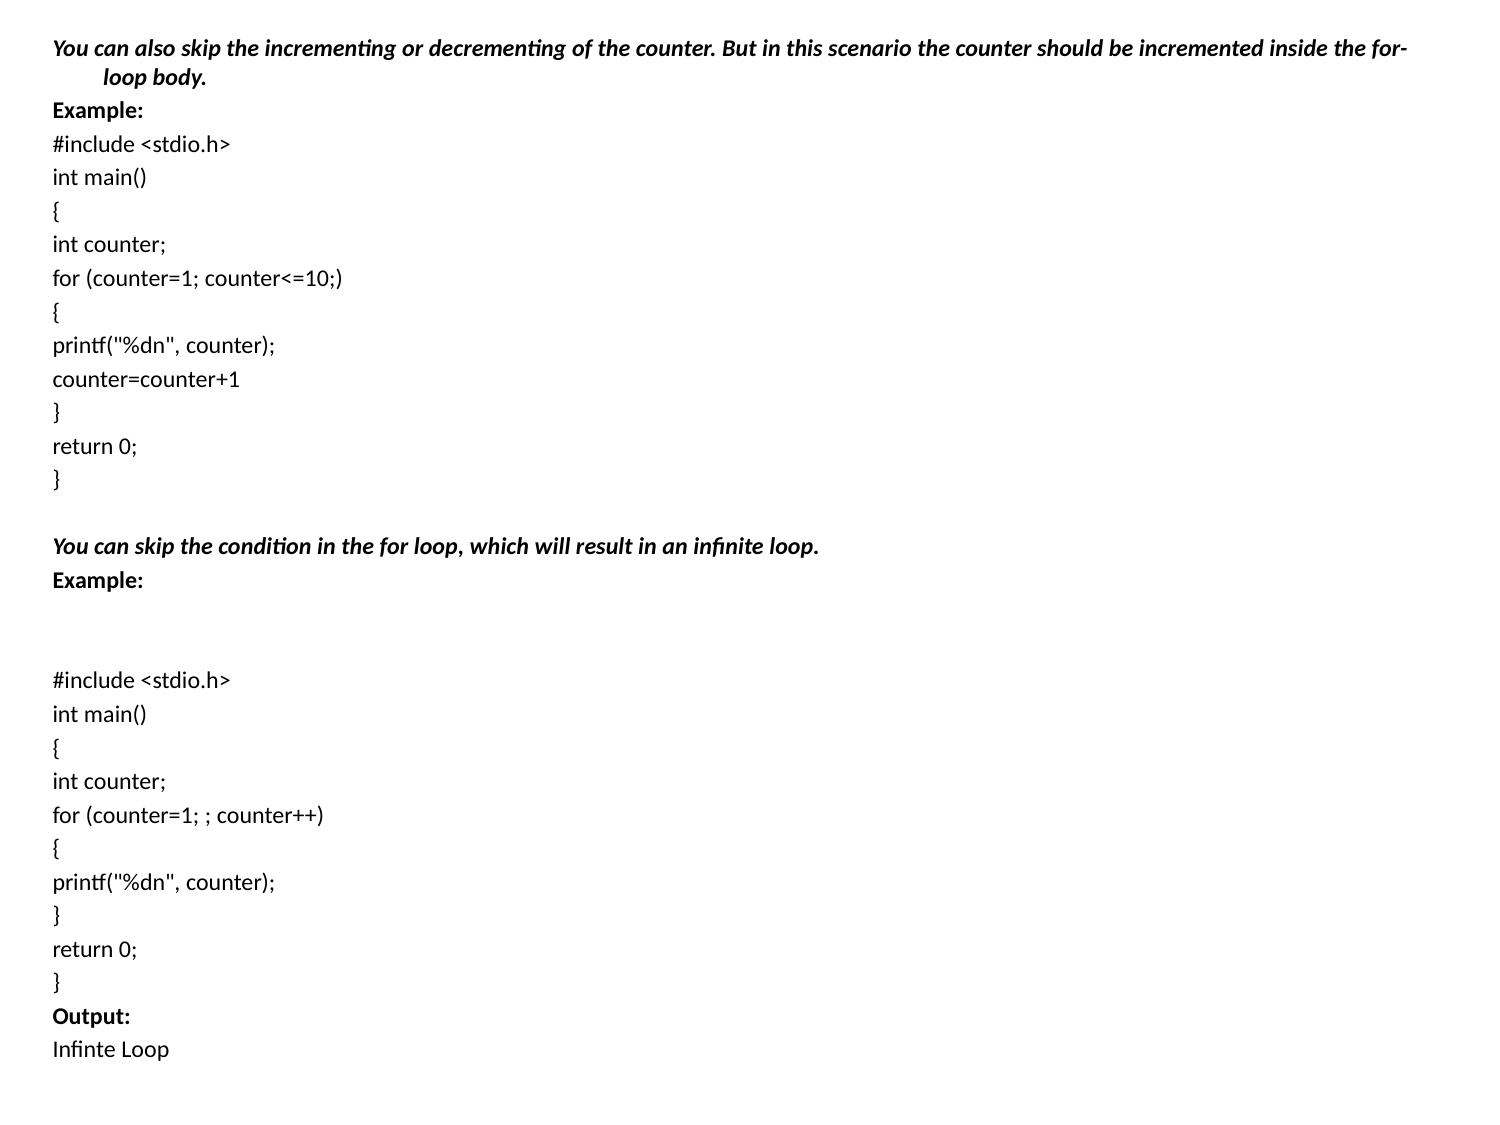

You can also skip the incrementing or decrementing of the counter. But in this scenario the counter should be incremented inside the for-loop body.
Example:
#include <stdio.h>
int main()
{
int counter;
for (counter=1; counter<=10;)
{
printf("%dn", counter);
counter=counter+1
}
return 0;
}

You can skip the condition in the for loop, which will result in an infinite loop.
Example:

#include <stdio.h>
int main()
{
int counter;
for (counter=1; ; counter++)
{
printf("%dn", counter);
}
return 0;
}
Output:
Infinte Loop